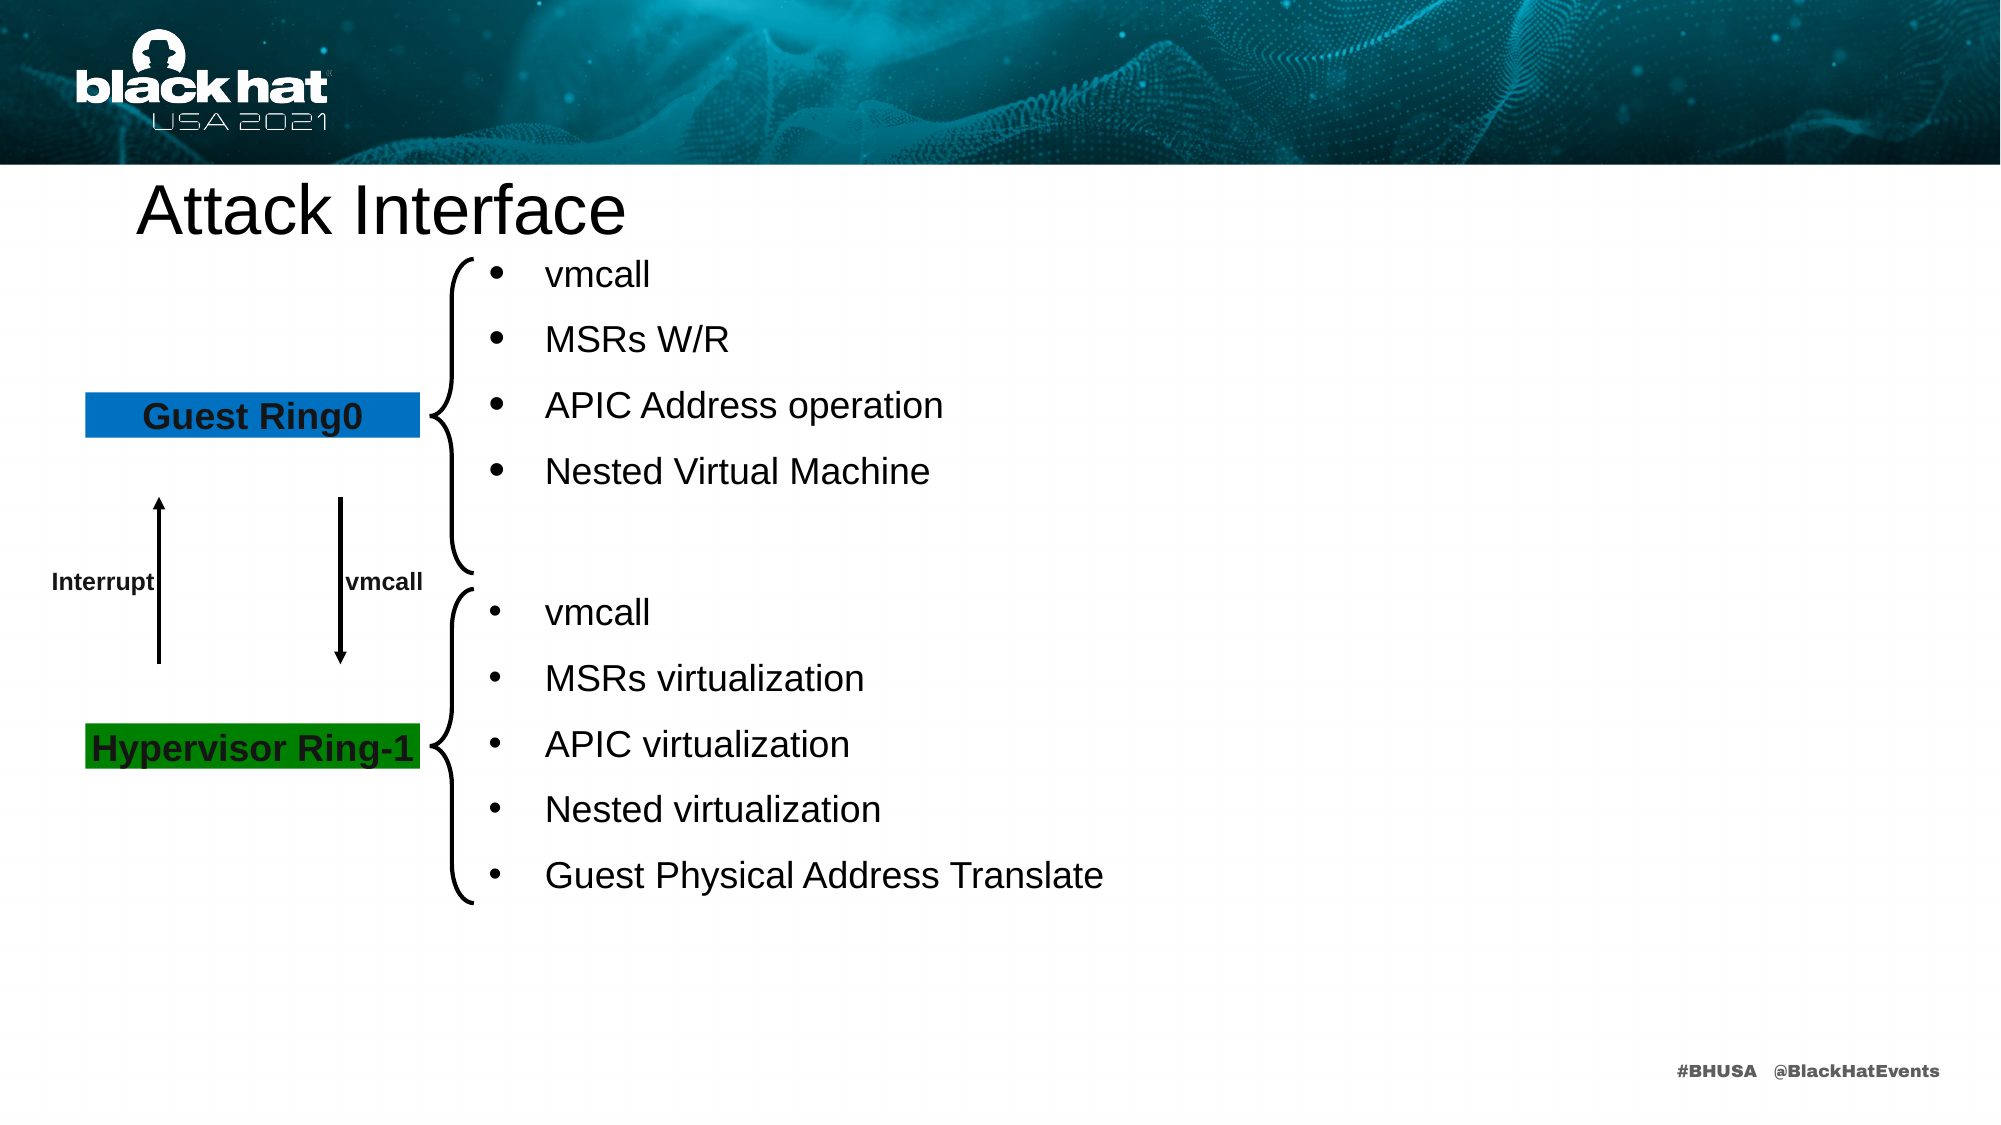

Attack Interface
vmcall
MSRs W/R
APIC Address operation
Nested Virtual Machine

Guest Ring0
Interrupt
vmcall
vmcall
MSRs virtualization
APIC virtualization
Nested virtualization
Guest Physical Address Translate

Hypervisor Ring-1